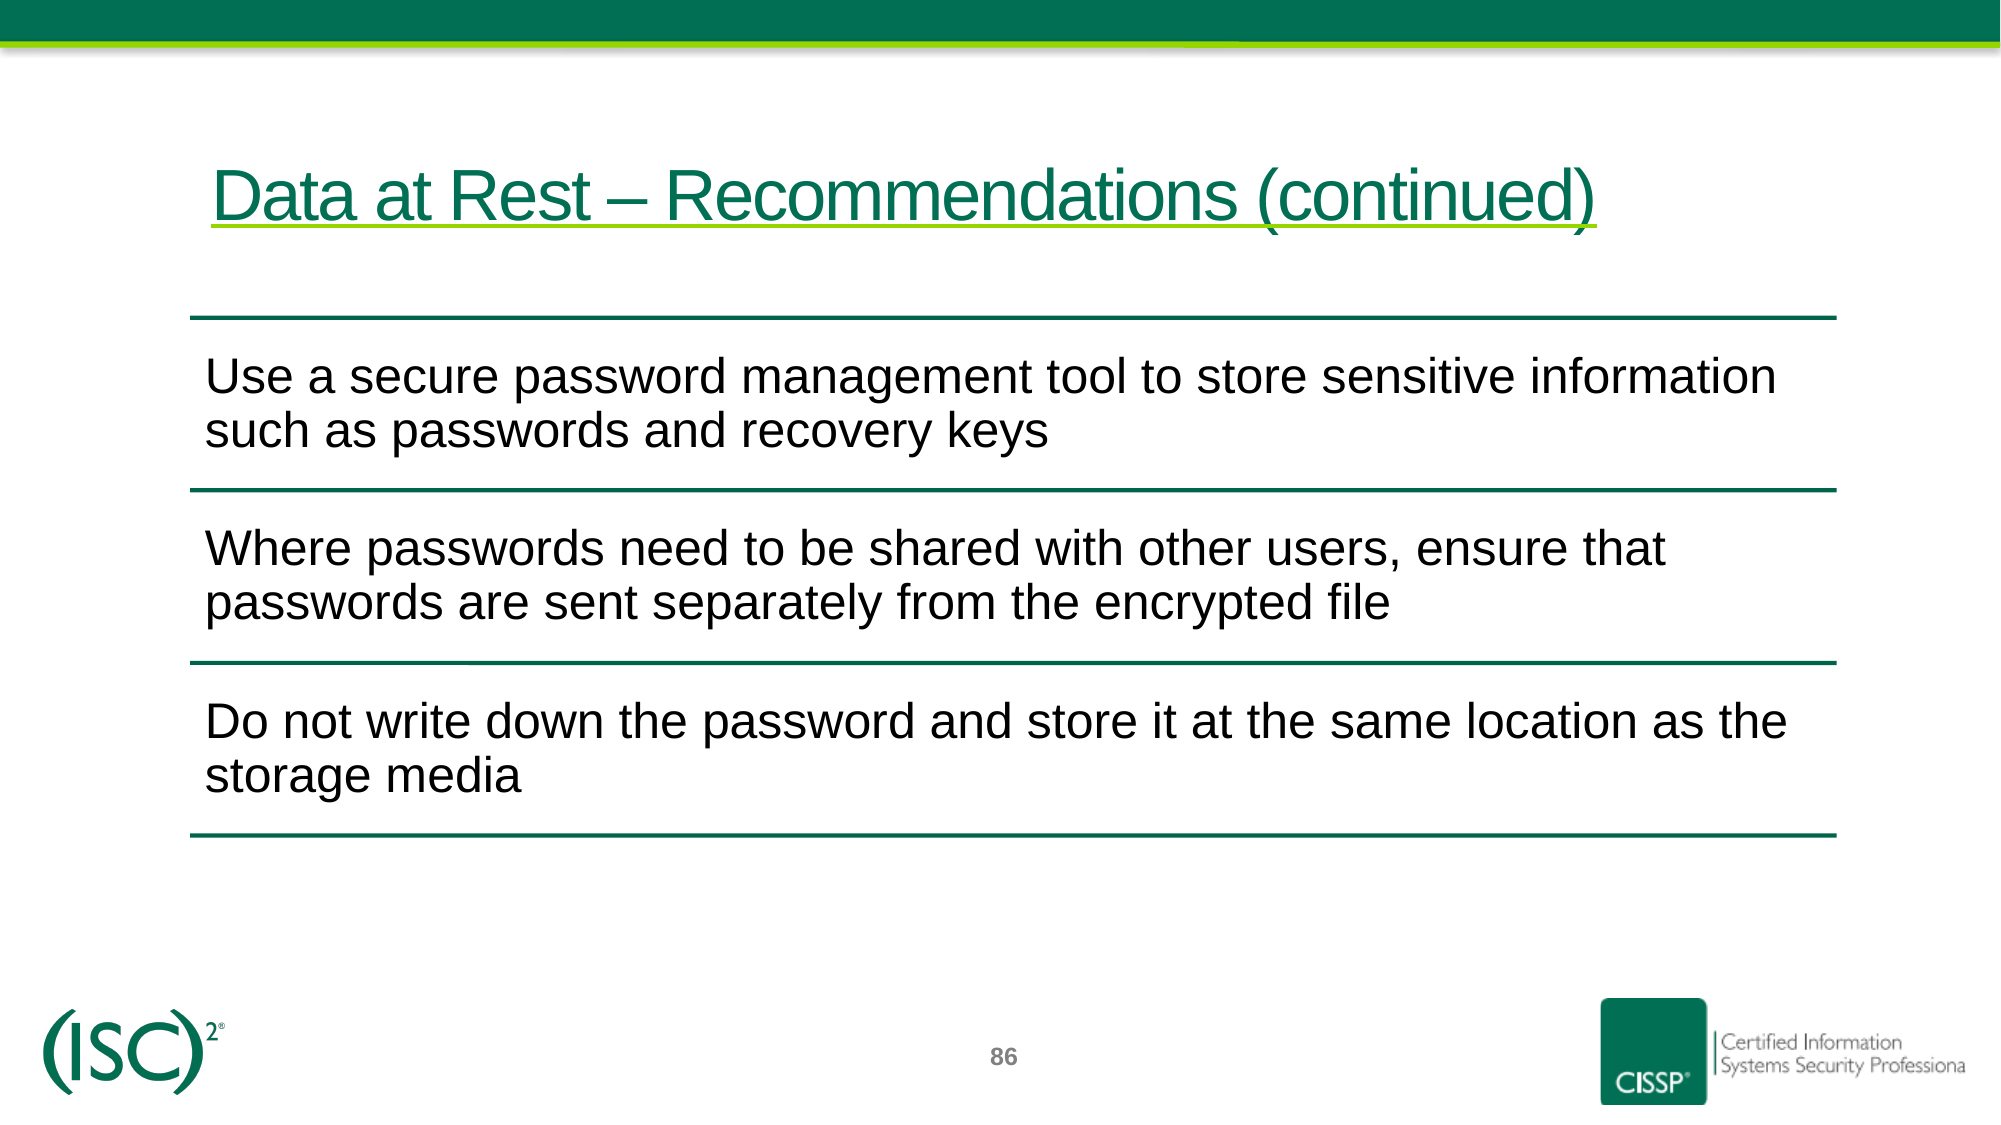

# Data at Rest – Recommendations (continued)
Use a secure password management tool to store sensitive information such as passwords and recovery keys
Where passwords need to be shared with other users, ensure that passwords are sent separately from the encrypted file
Do not write down the password and store it at the same location as the storage media